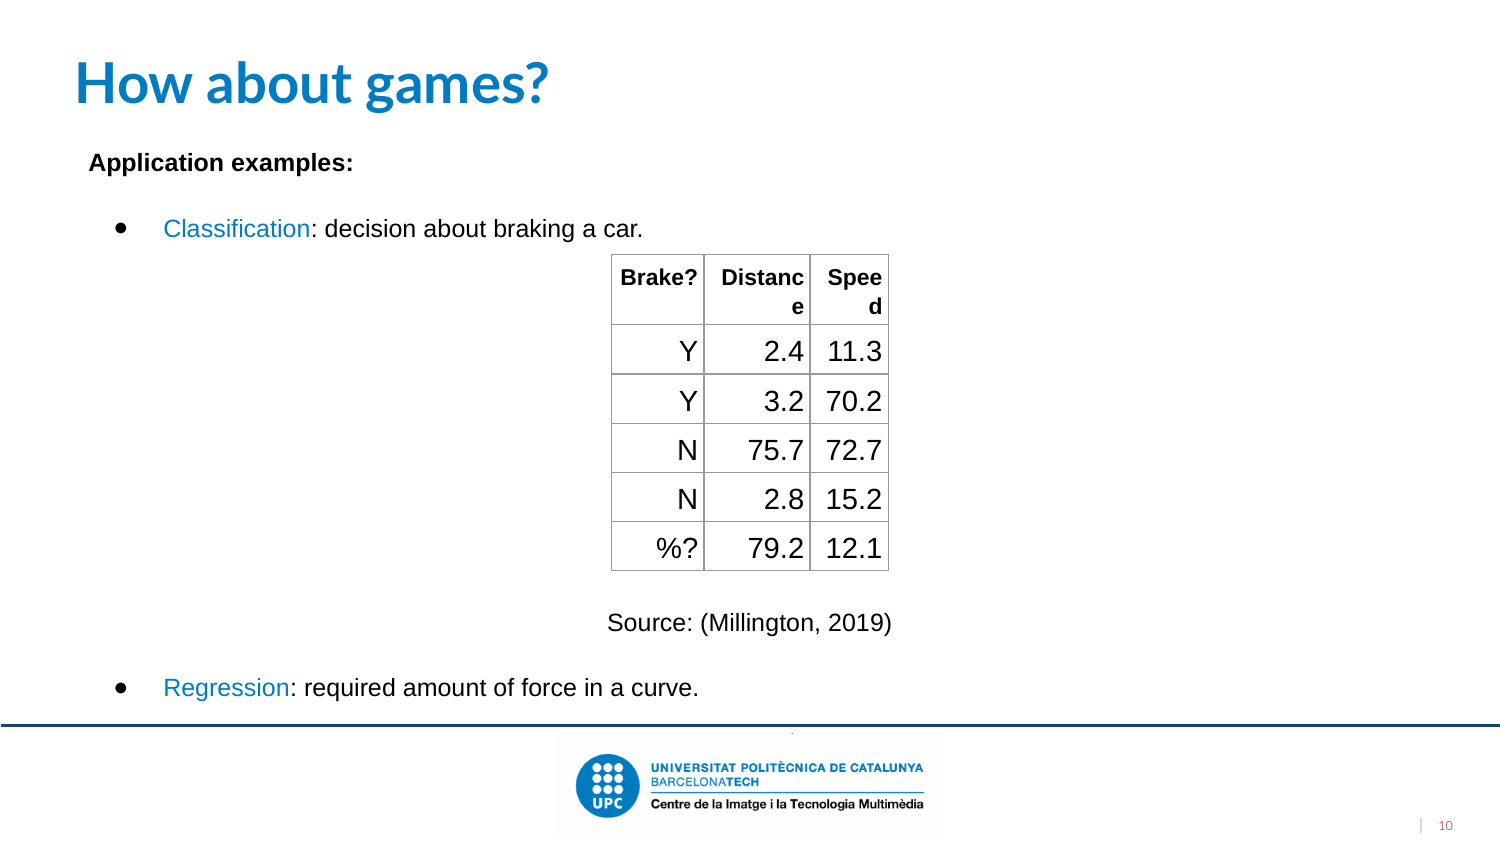

How about games?
Application examples:
Classification: decision about braking a car.

Source: (Millington, 2019)
Regression: required amount of force in a curve.
| Brake? | Distance | Speed |
| --- | --- | --- |
| Y | 2.4 | 11.3 |
| Y | 3.2 | 70.2 |
| N | 75.7 | 72.7 |
| N | 2.8 | 15.2 |
| %? | 79.2 | 12.1 |